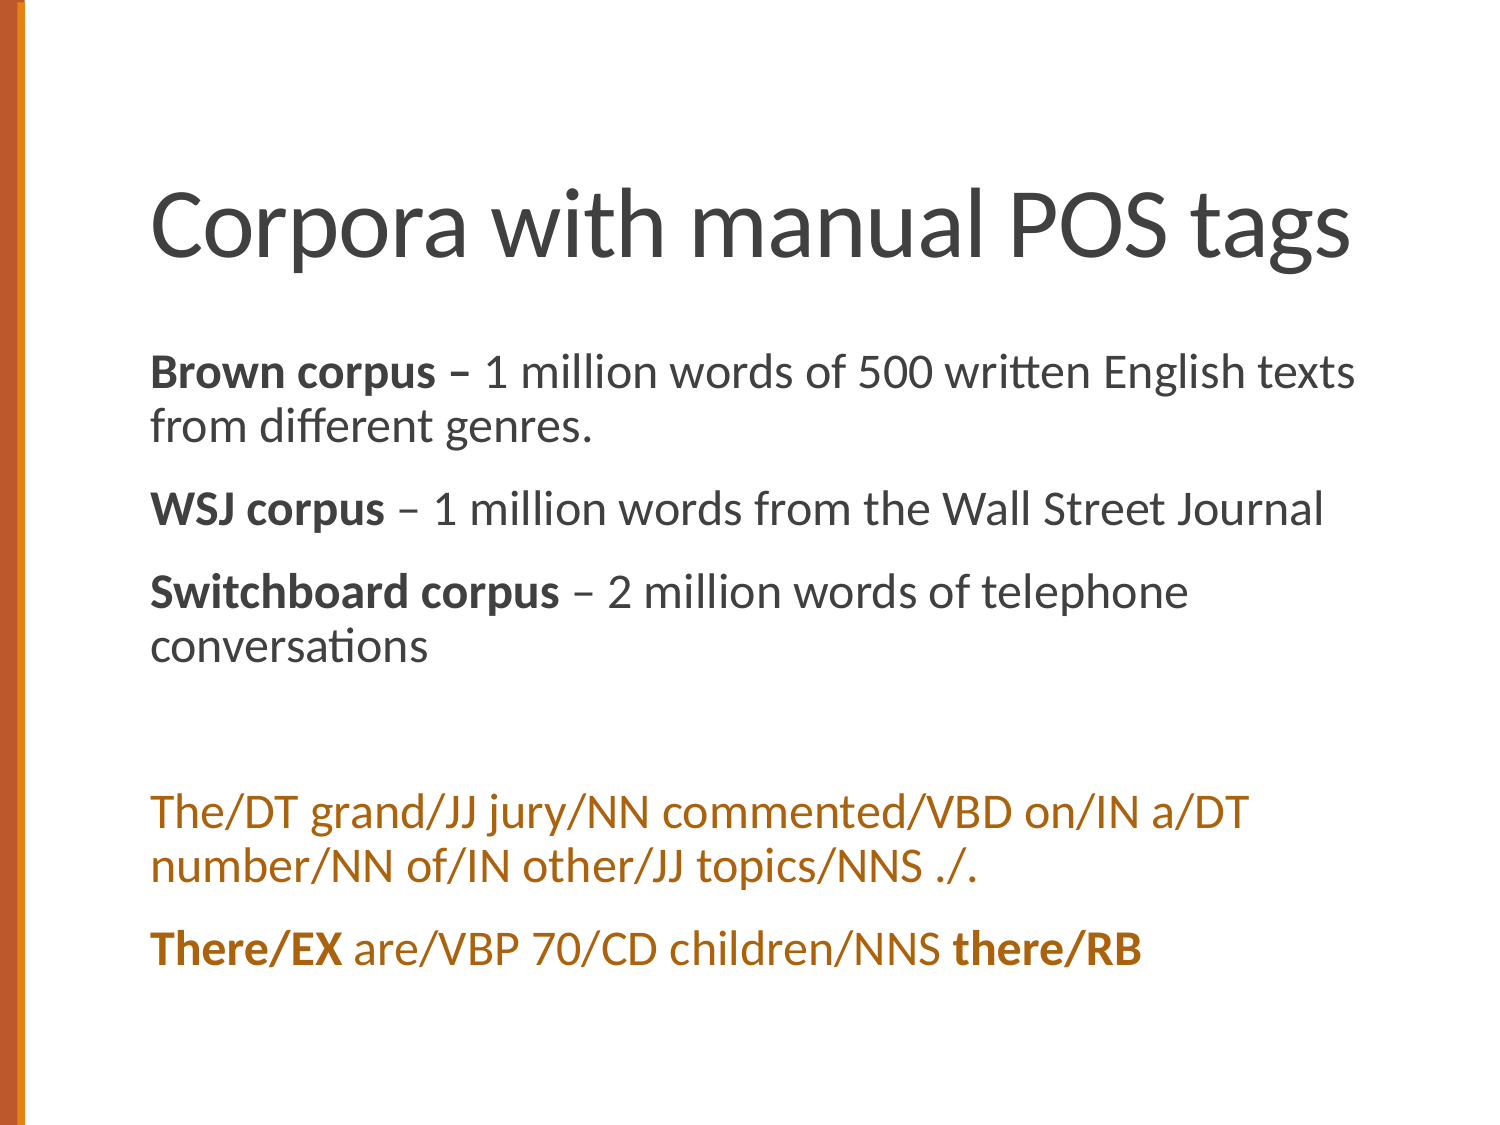

# Corpora with manual POS tags
Brown corpus – 1 million words of 500 written English texts from different genres.
WSJ corpus – 1 million words from the Wall Street Journal
Switchboard corpus – 2 million words of telephone conversations

The/DT grand/JJ jury/NN commented/VBD on/IN a/DT number/NN of/IN other/JJ topics/NNS ./.
There/EX are/VBP 70/CD children/NNS there/RB